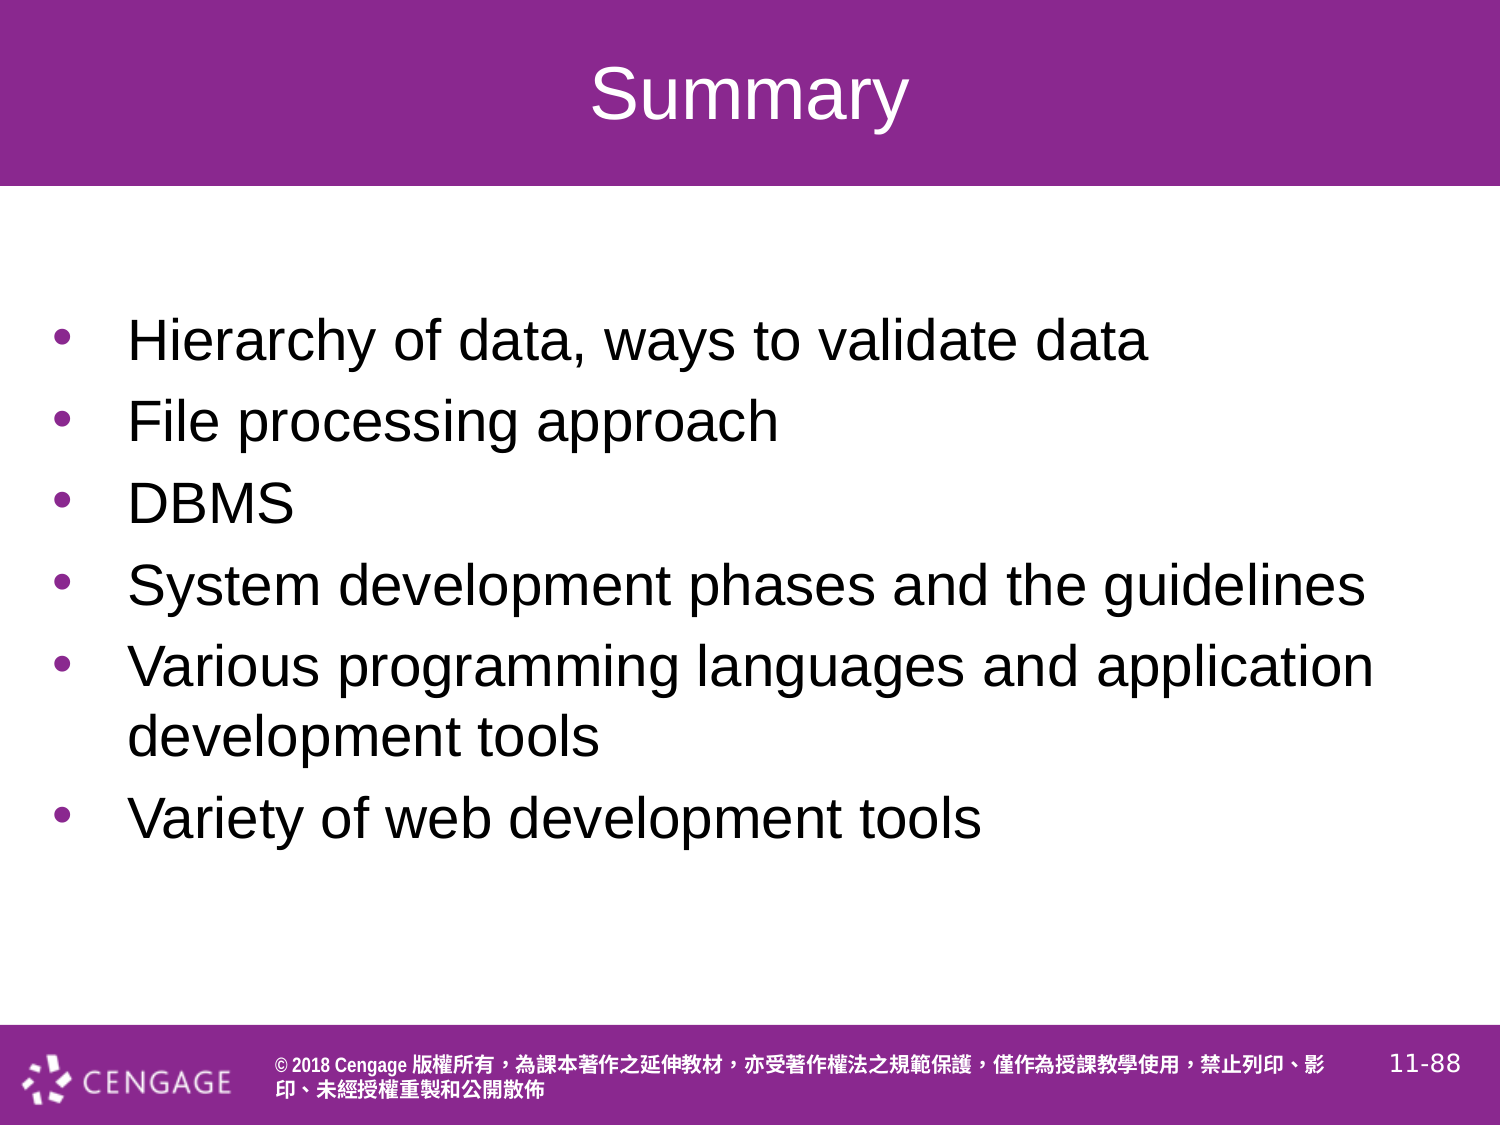

# Summary

Hierarchy of data, ways to validate data
File processing approach
DBMS
System development phases and the guidelines
Various programming languages and application development tools
Variety of web development tools